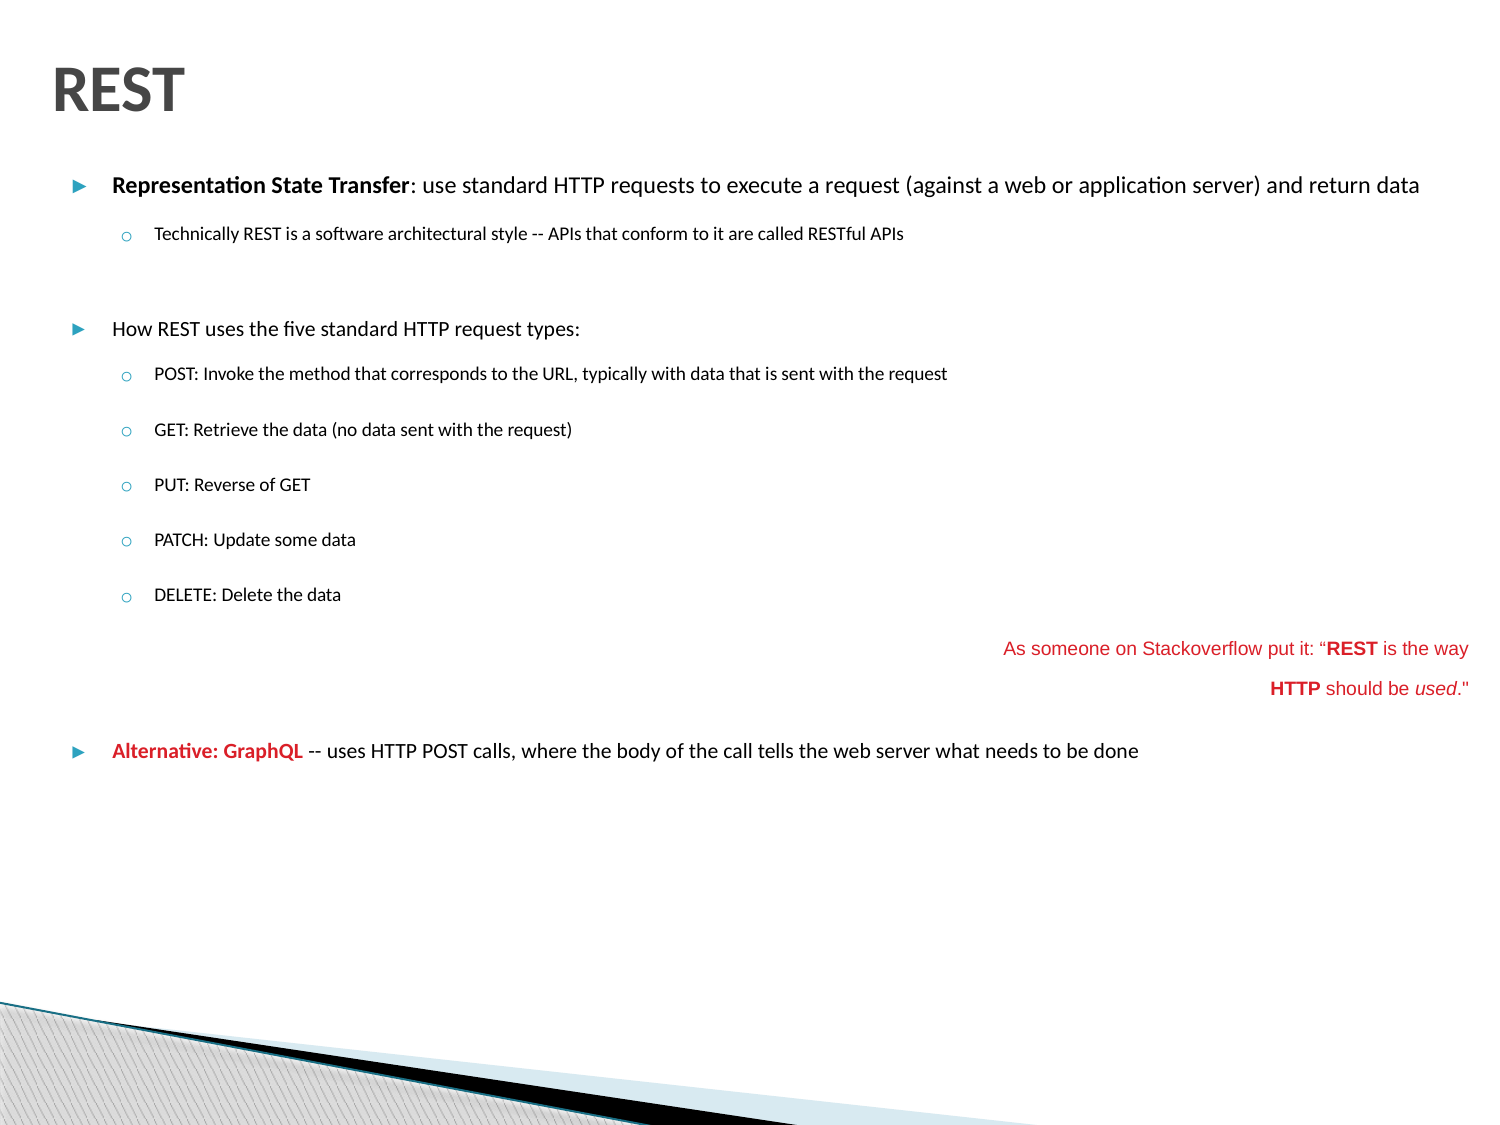

# REST
Representation State Transfer: use standard HTTP requests to execute a request (against a web or application server) and return data
Technically REST is a software architectural style -- APIs that conform to it are called RESTful APIs

How REST uses the five standard HTTP request types:
POST: Invoke the method that corresponds to the URL, typically with data that is sent with the request
GET: Retrieve the data (no data sent with the request)
PUT: Reverse of GET
PATCH: Update some data
DELETE: Delete the data

Alternative: GraphQL -- uses HTTP POST calls, where the body of the call tells the web server what needs to be done

As someone on Stackoverflow put it: “REST is the way HTTP should be used."